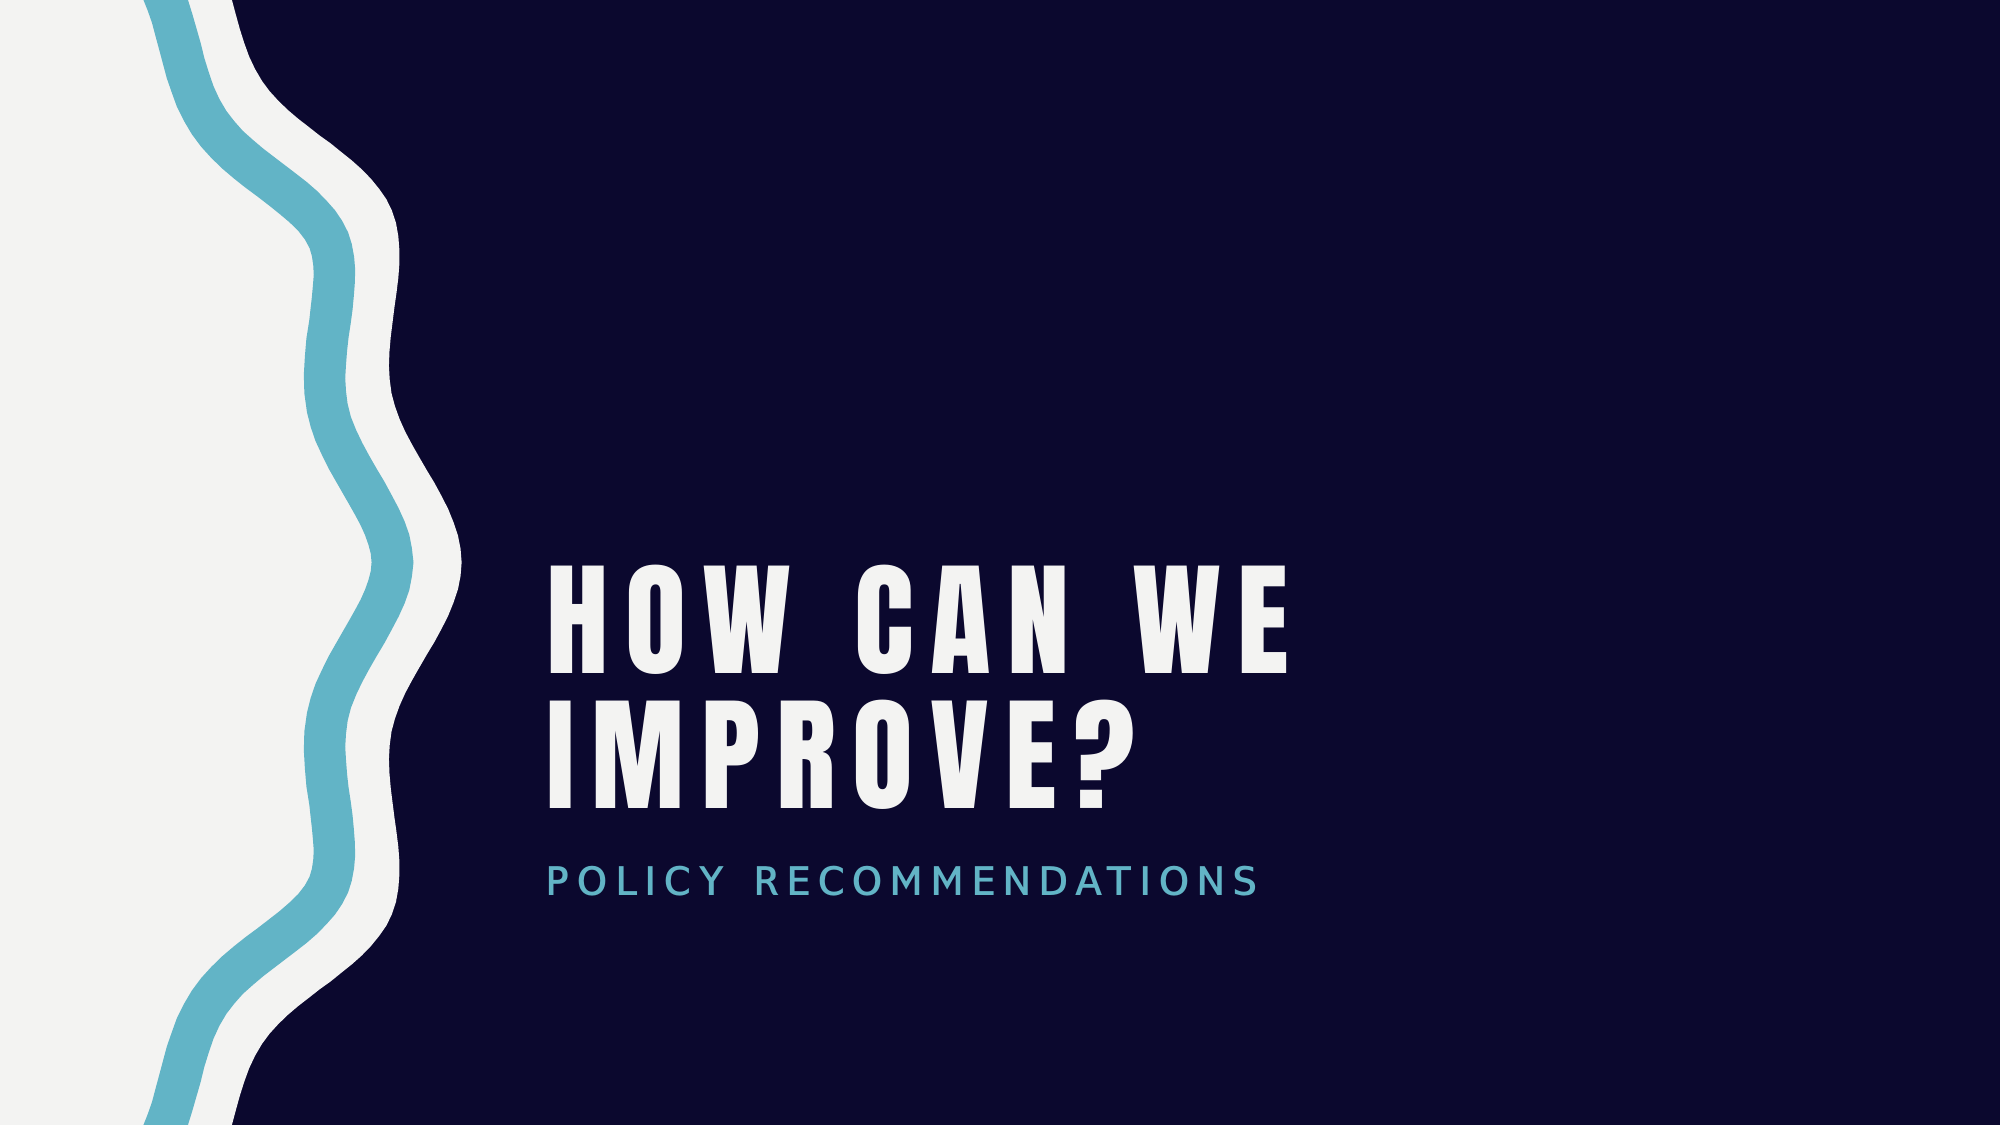

# How can we improve?
Policy recommendations